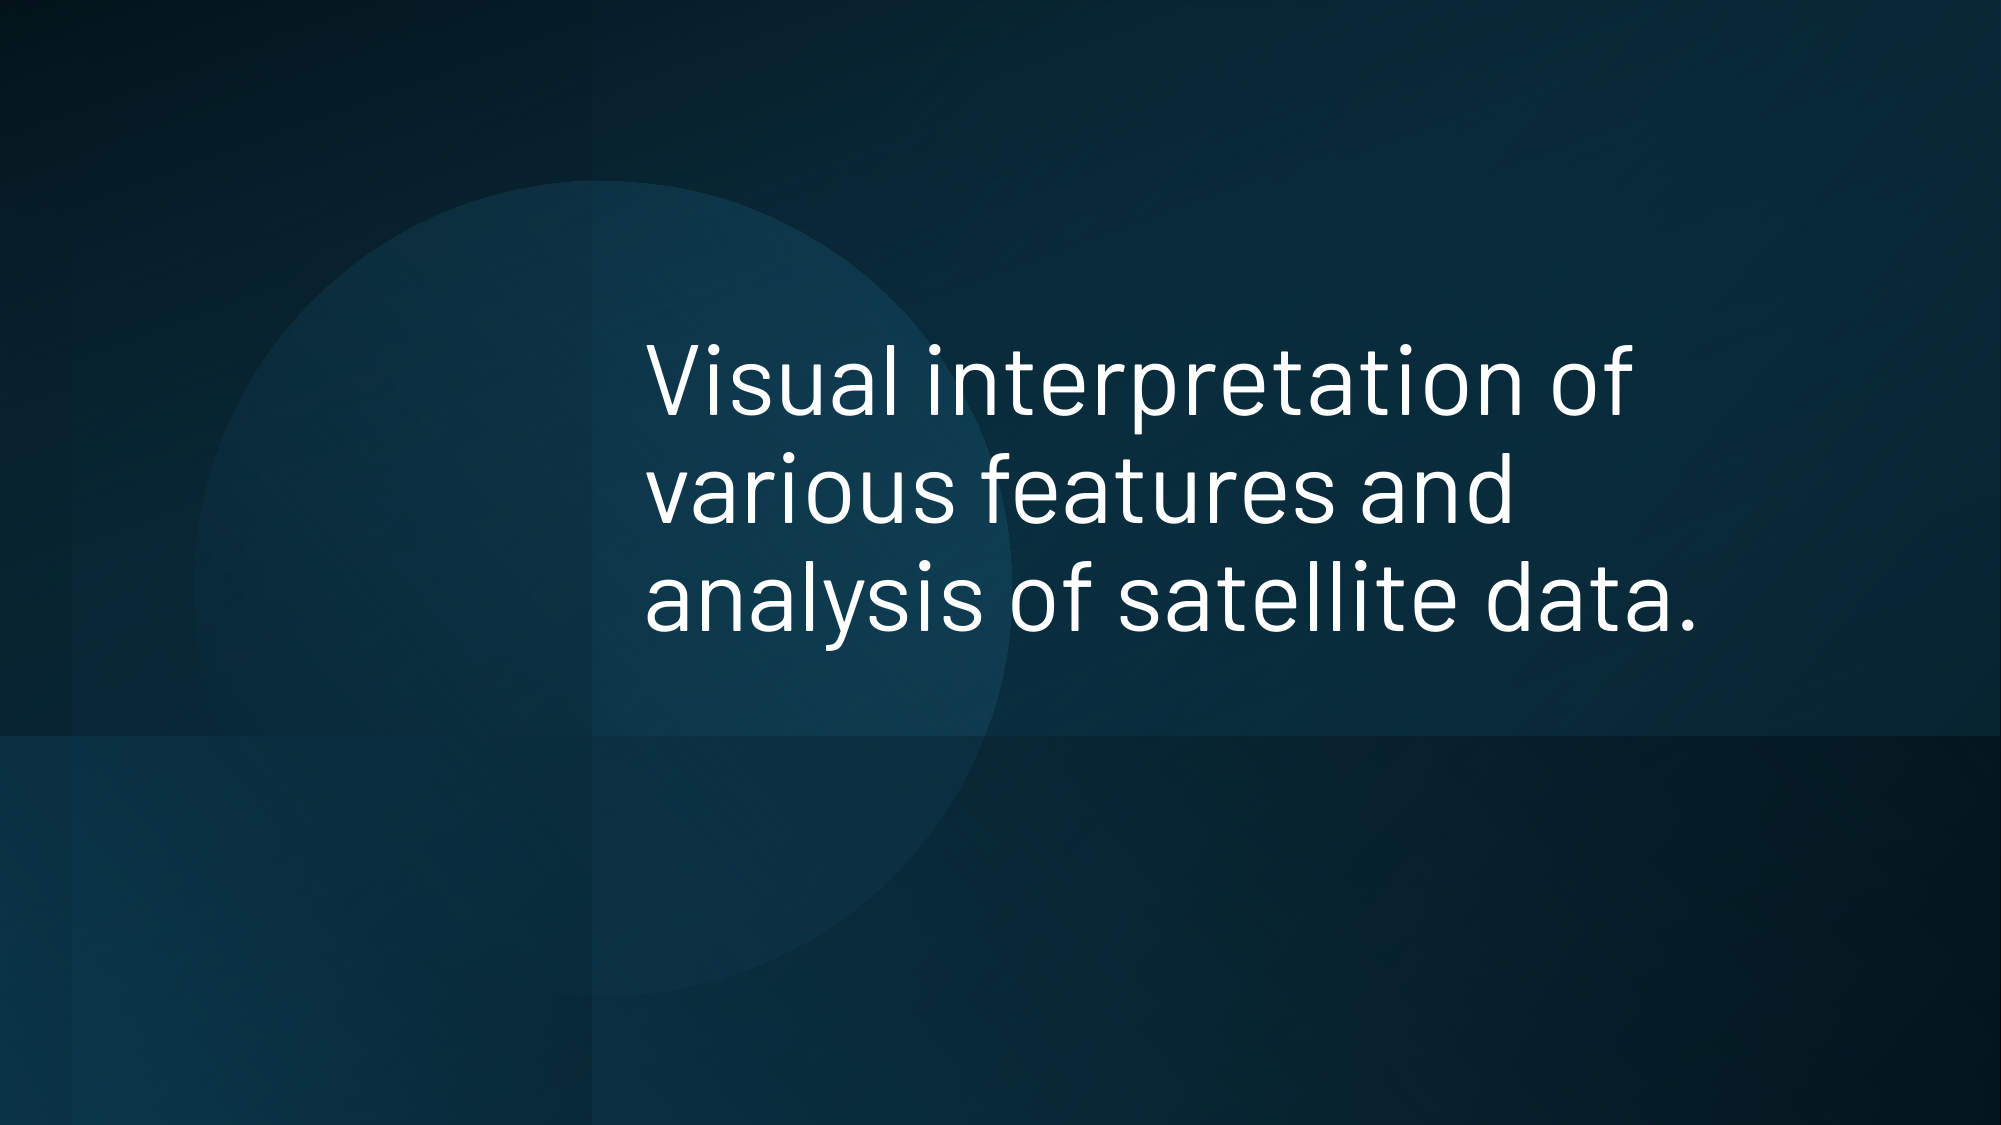

# Visual interpretation of various features and analysis of satellite data.